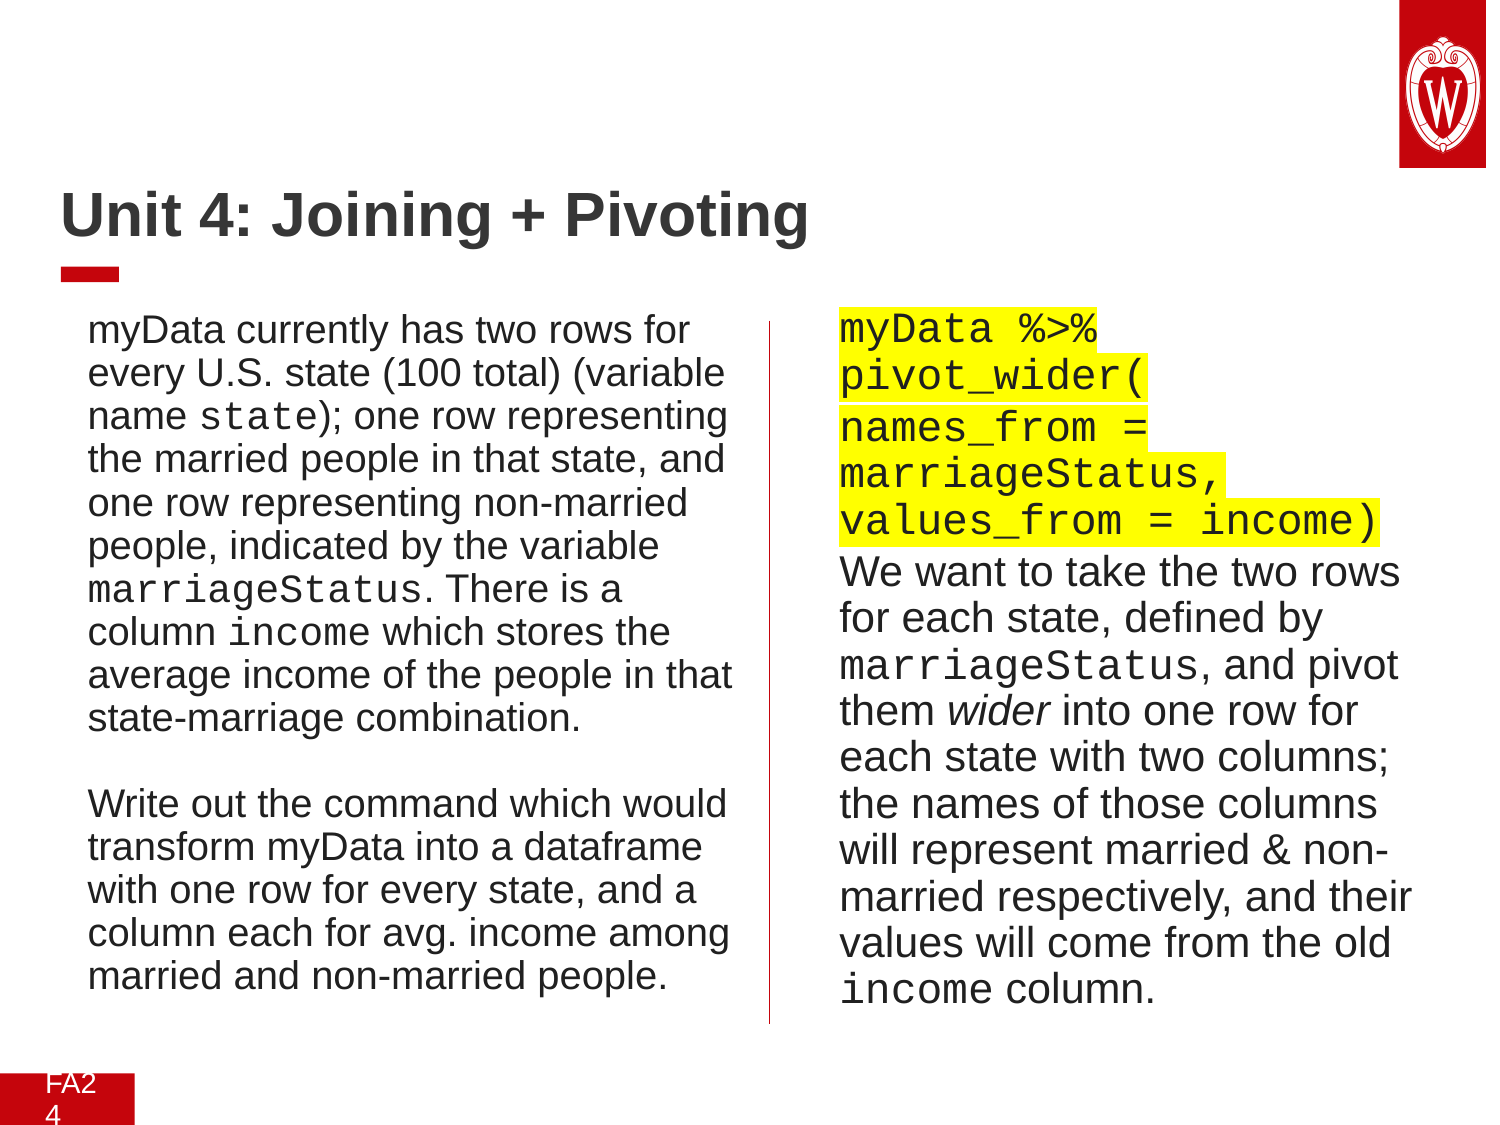

# Unit 4: Joining + Pivoting
myData %>% pivot_wider(
names_from = marriageStatus, values_from = income)
We want to take the two rows for each state, defined by marriageStatus, and pivot them wider into one row for each state with two columns; the names of those columns will represent married & non-married respectively, and their values will come from the old income column.

myData currently has two rows for every U.S. state (100 total) (variable name state); one row representing the married people in that state, and one row representing non-married people, indicated by the variable marriageStatus. There is a column income which stores the average income of the people in that state-marriage combination.
Write out the command which would transform myData into a dataframe with one row for every state, and a column each for avg. income among married and non-married people.

FA24